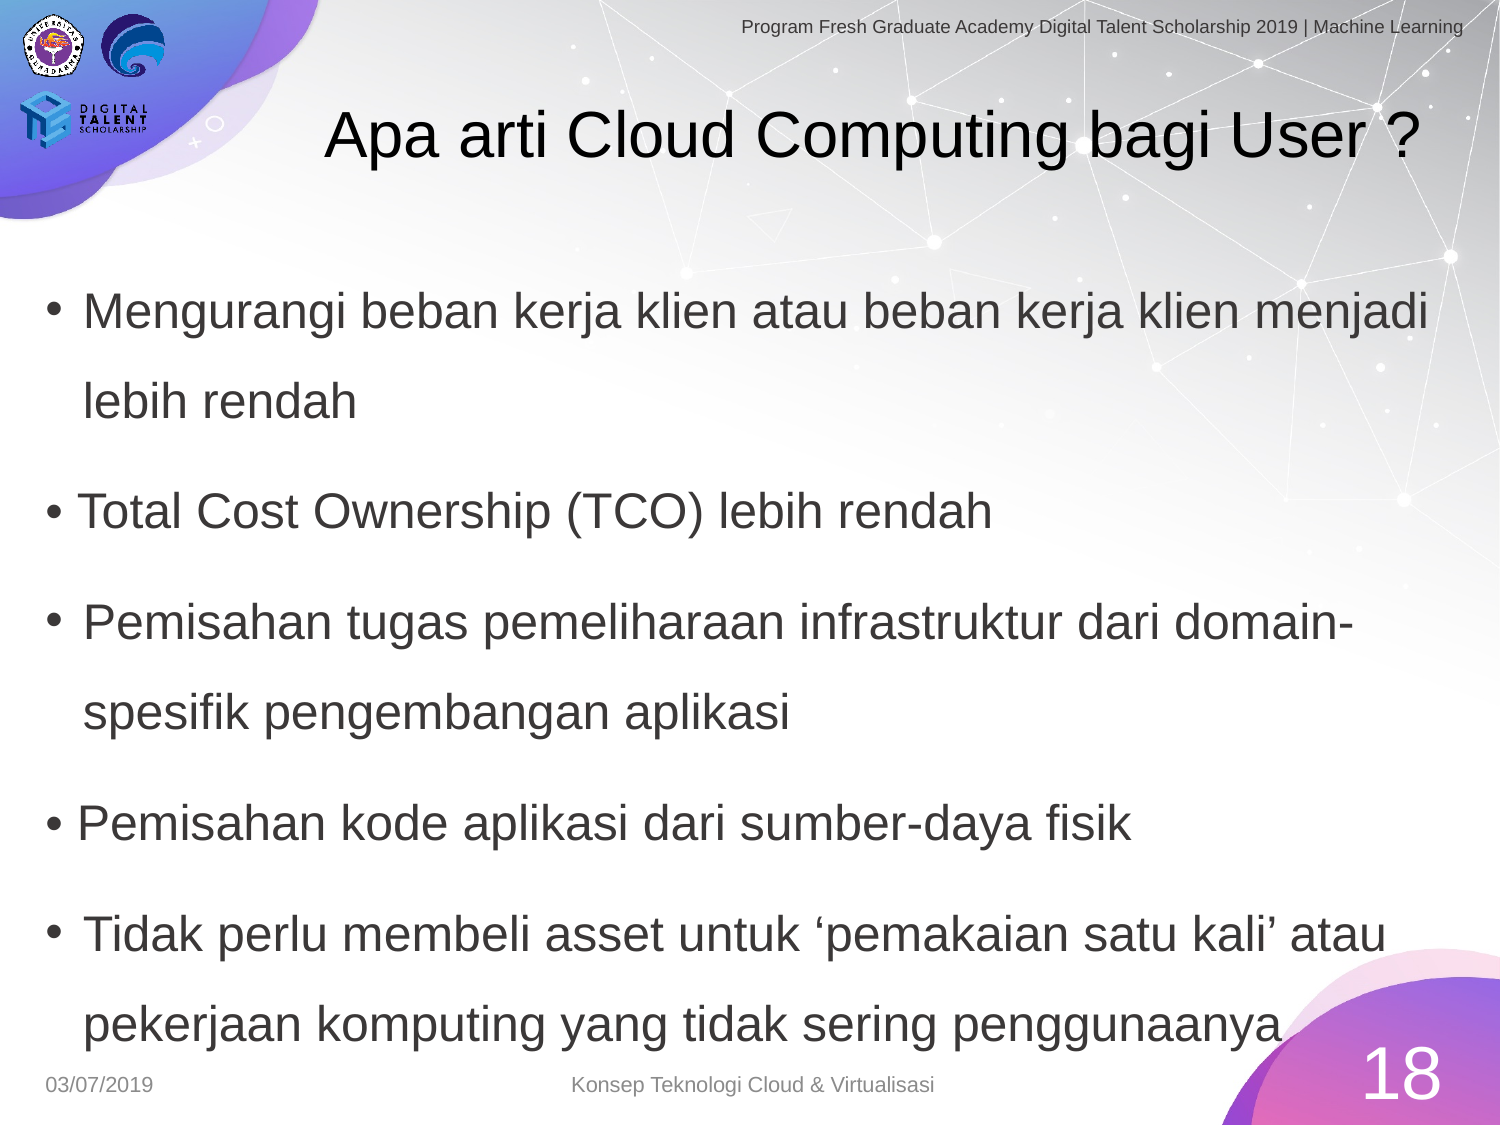

# Apa arti Cloud Computing bagi User ?
Mengurangi beban kerja klien atau beban kerja klien menjadi lebih rendah
• Total Cost Ownership (TCO) lebih rendah
Pemisahan tugas pemeliharaan infrastruktur dari domain-spesifik pengembangan aplikasi
• Pemisahan kode aplikasi dari sumber-daya fisik
Tidak perlu membeli asset untuk ‘pemakaian satu kali’ atau pekerjaan komputing yang tidak sering penggunaanya
18
Konsep Teknologi Cloud & Virtualisasi
03/07/2019